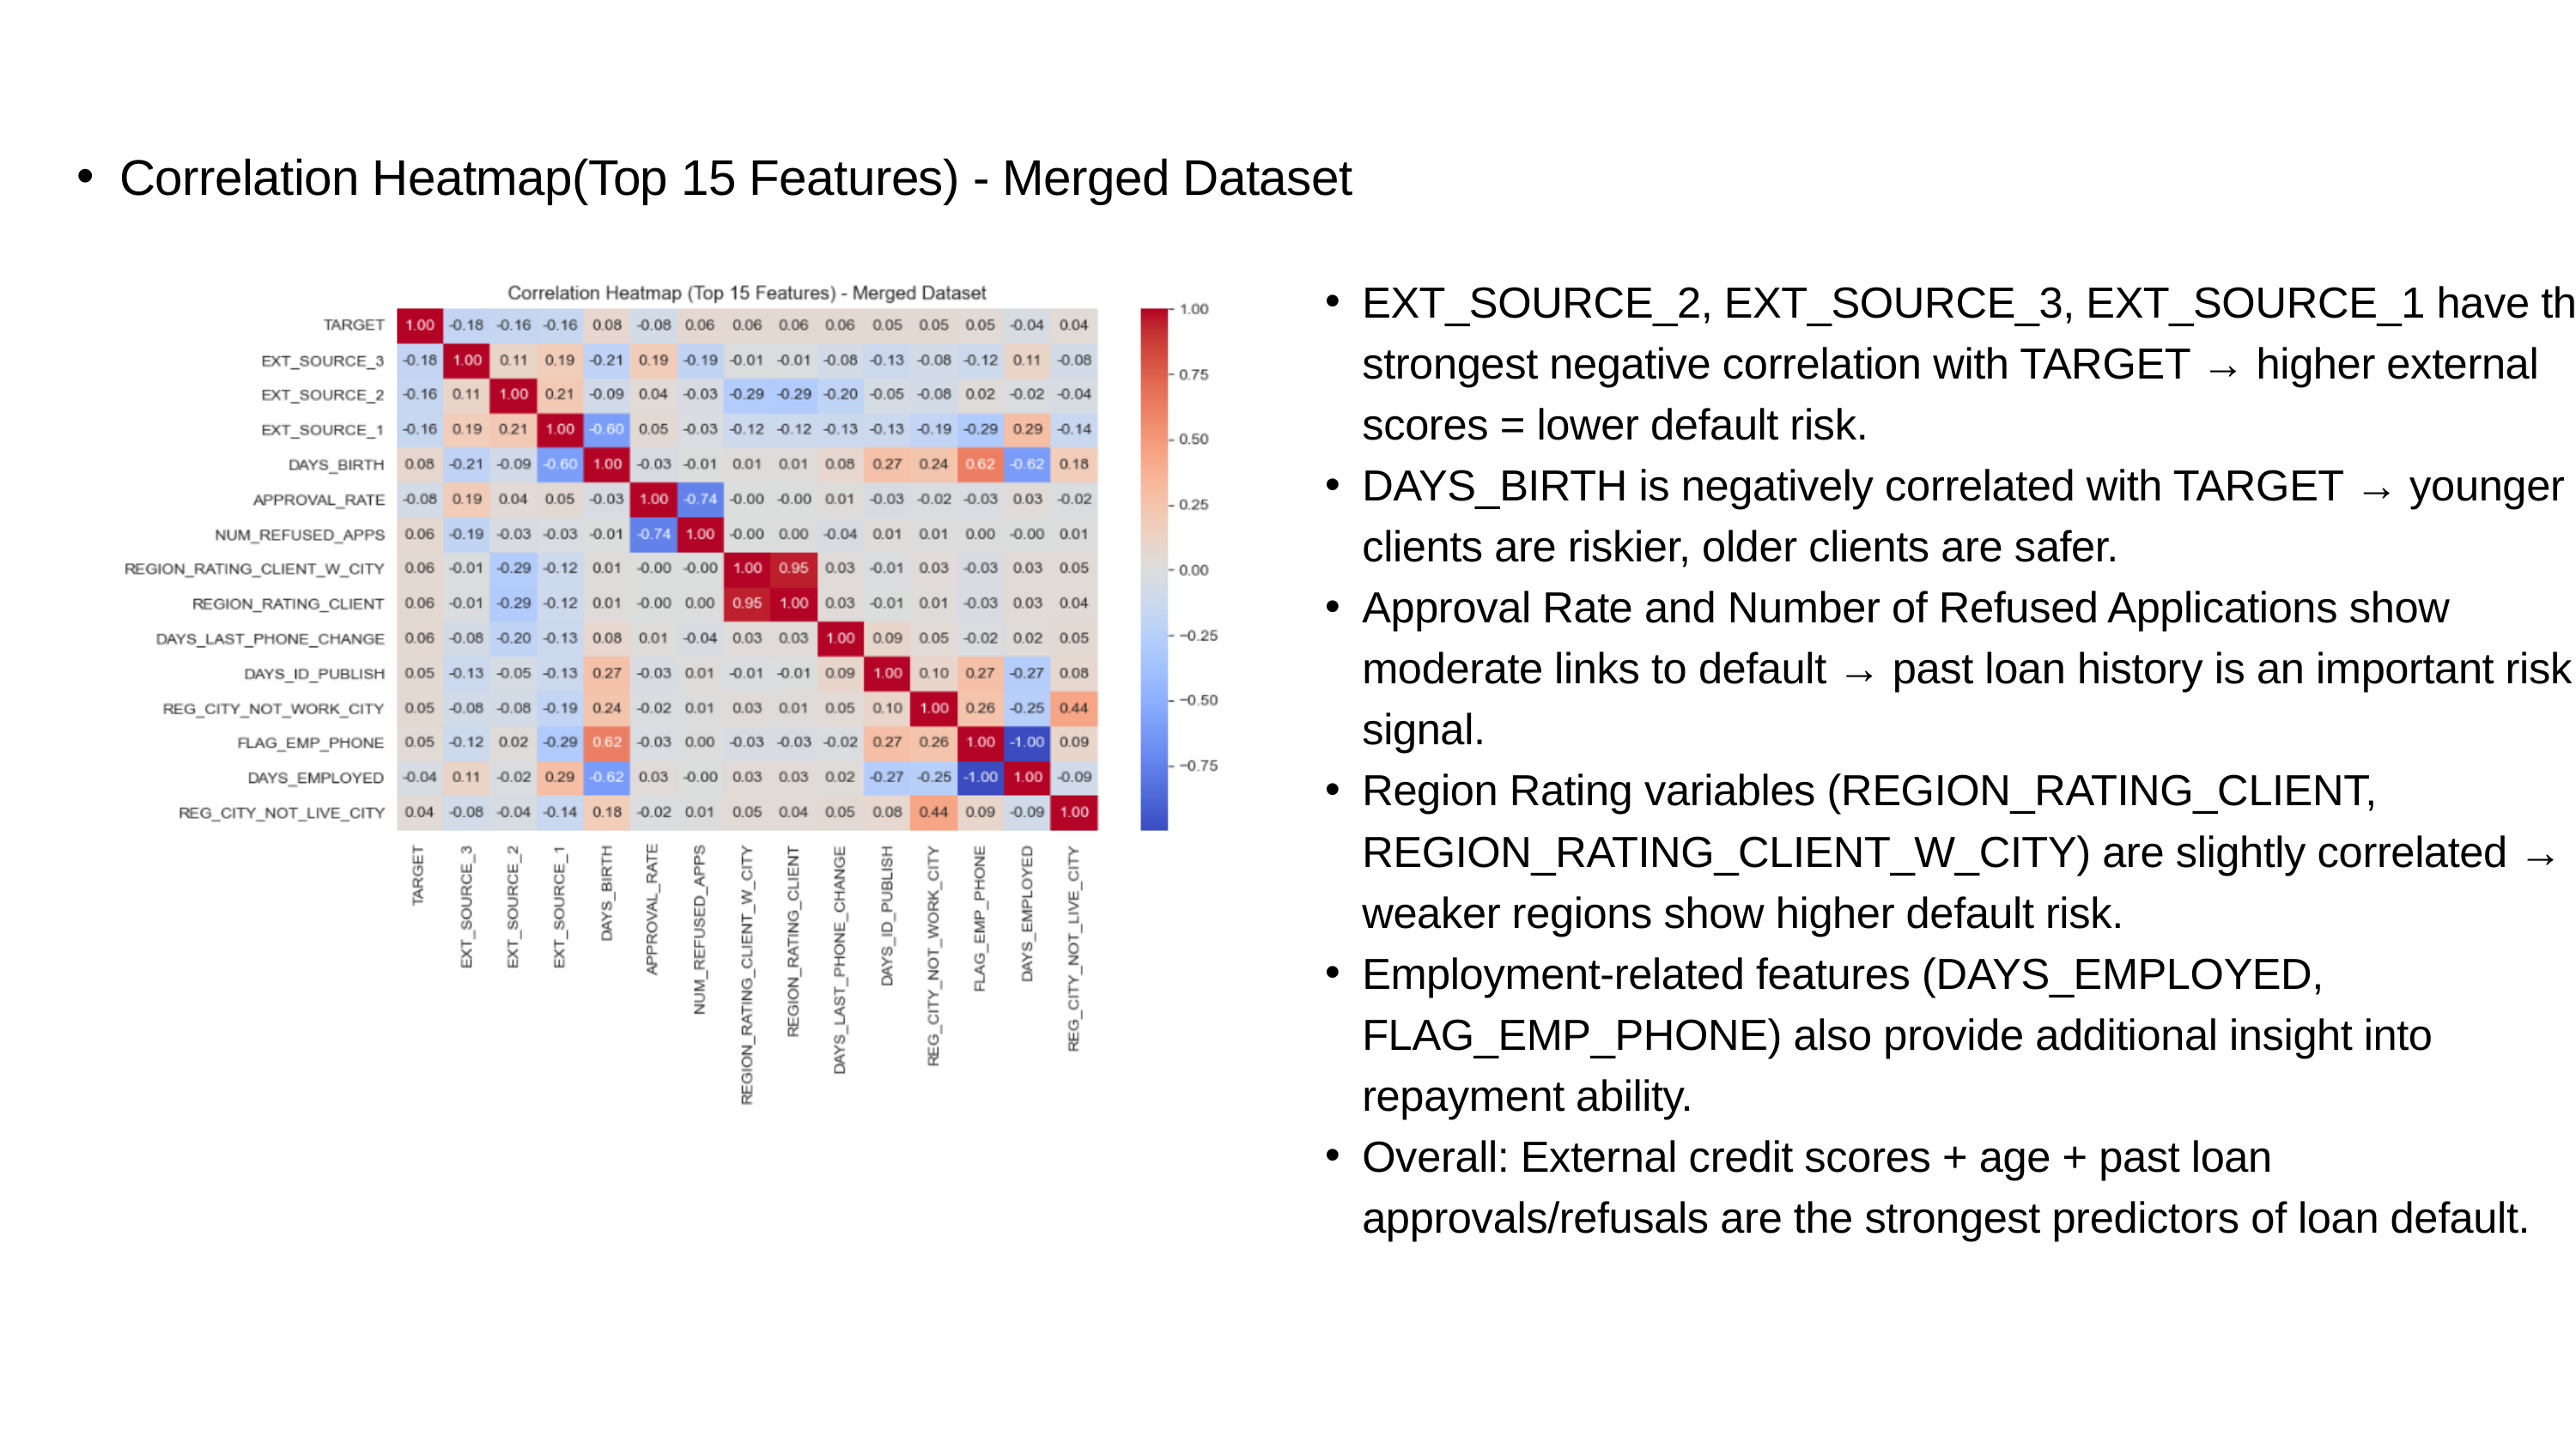

Correlation Heatmap(Top 15 Features) - Merged Dataset
EXT_SOURCE_2, EXT_SOURCE_3, EXT_SOURCE_1 have the strongest negative correlation with TARGET → higher external scores = lower default risk.
DAYS_BIRTH is negatively correlated with TARGET → younger clients are riskier, older clients are safer.
Approval Rate and Number of Refused Applications show moderate links to default → past loan history is an important risk signal.
Region Rating variables (REGION_RATING_CLIENT, REGION_RATING_CLIENT_W_CITY) are slightly correlated → weaker regions show higher default risk.
Employment-related features (DAYS_EMPLOYED, FLAG_EMP_PHONE) also provide additional insight into repayment ability.
Overall: External credit scores + age + past loan approvals/refusals are the strongest predictors of loan default.